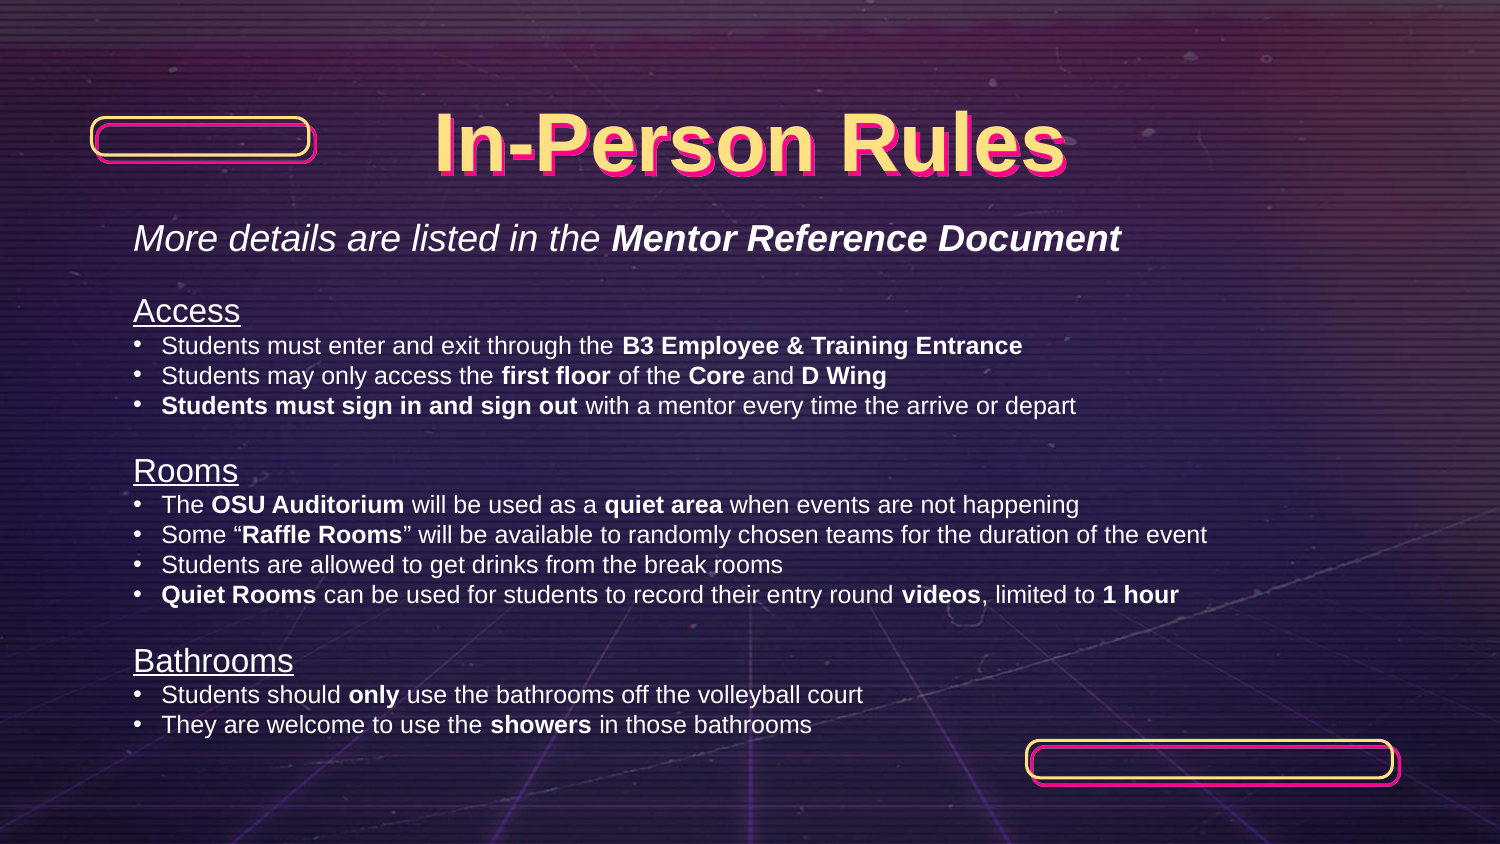

# In-Person Rules
More details are listed in the Mentor Reference Document

Access
Students must enter and exit through the B3 Employee & Training Entrance
Students may only access the first floor of the Core and D Wing
Students must sign in and sign out with a mentor every time the arrive or depart

Rooms
The OSU Auditorium will be used as a quiet area when events are not happening
Some “Raffle Rooms” will be available to randomly chosen teams for the duration of the event
Students are allowed to get drinks from the break rooms
Quiet Rooms can be used for students to record their entry round videos, limited to 1 hour

Bathrooms
Students should only use the bathrooms off the volleyball court
They are welcome to use the showers in those bathrooms